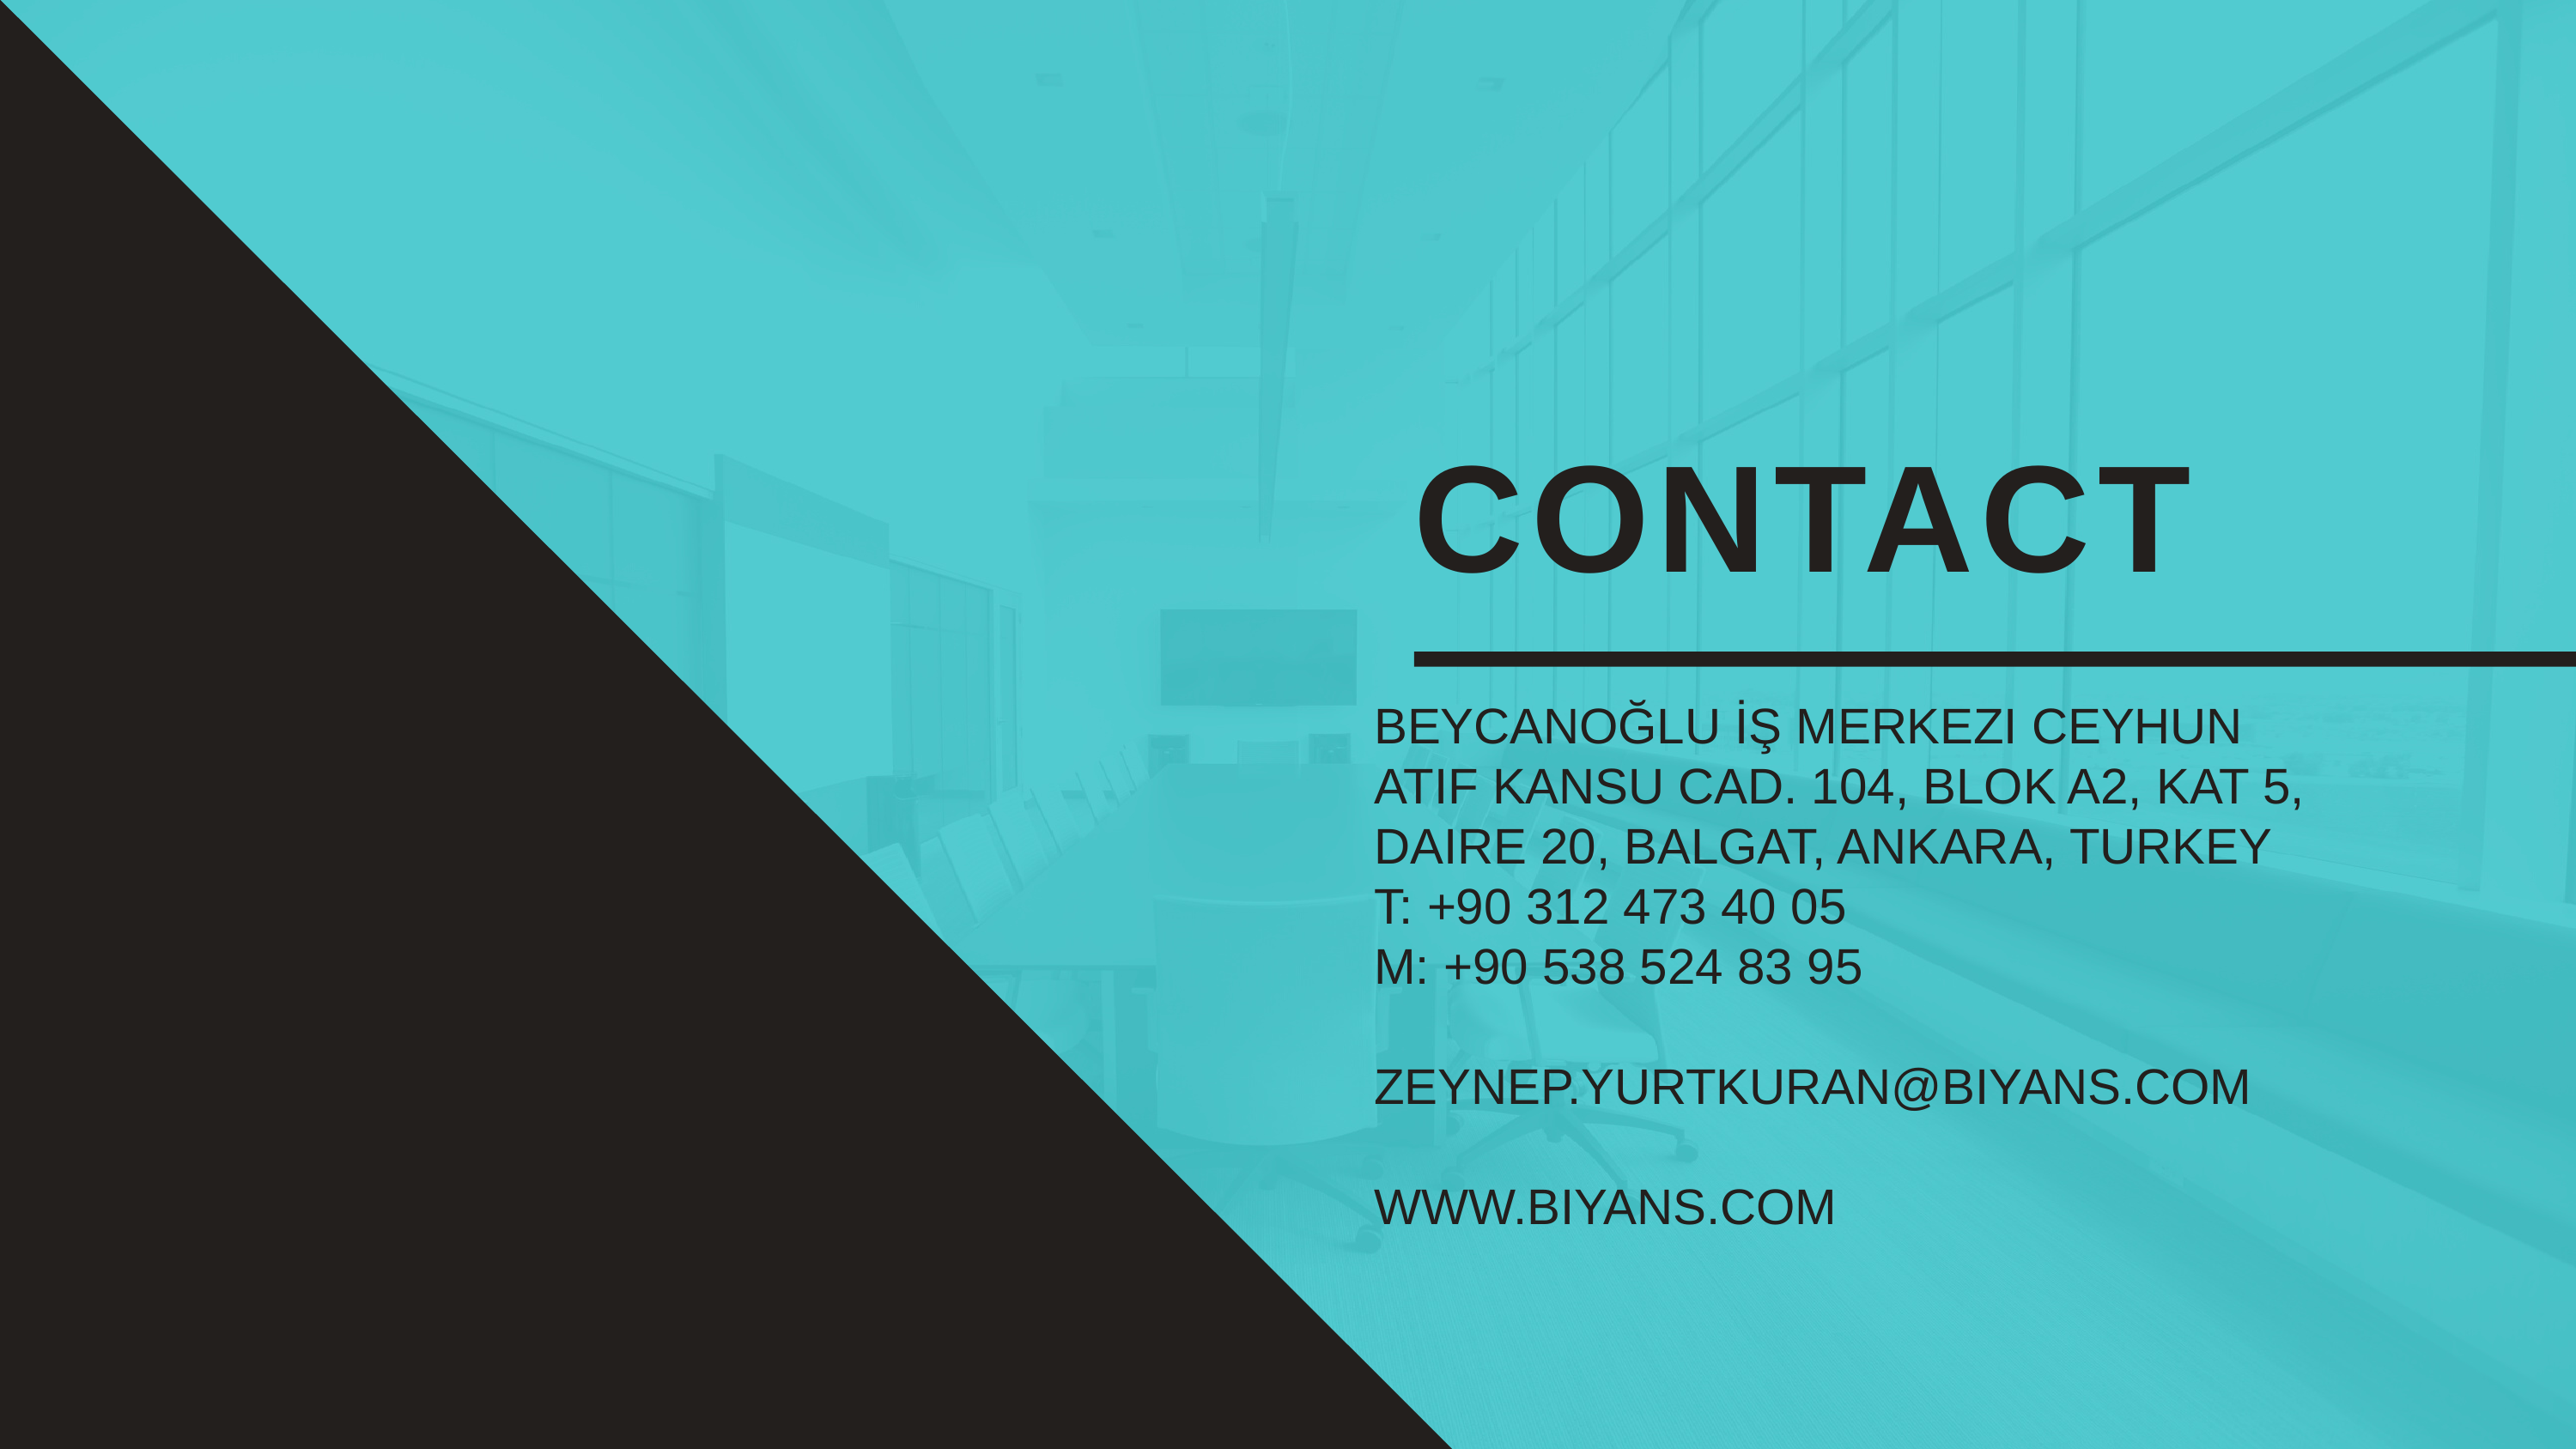

CONTACT

BEYCANOĞLU İŞ MERKEZI CEYHUN ATIF KANSU CAD. 104, BLOK A2, KAT 5, DAIRE 20, BALGAT, ANKARA, TURKEY
T: +90 312 473 40 05
M: +90 538 524 83 95

ZEYNEP.YURTKURAN@BIYANS.COM

WWW.BIYANS.COM